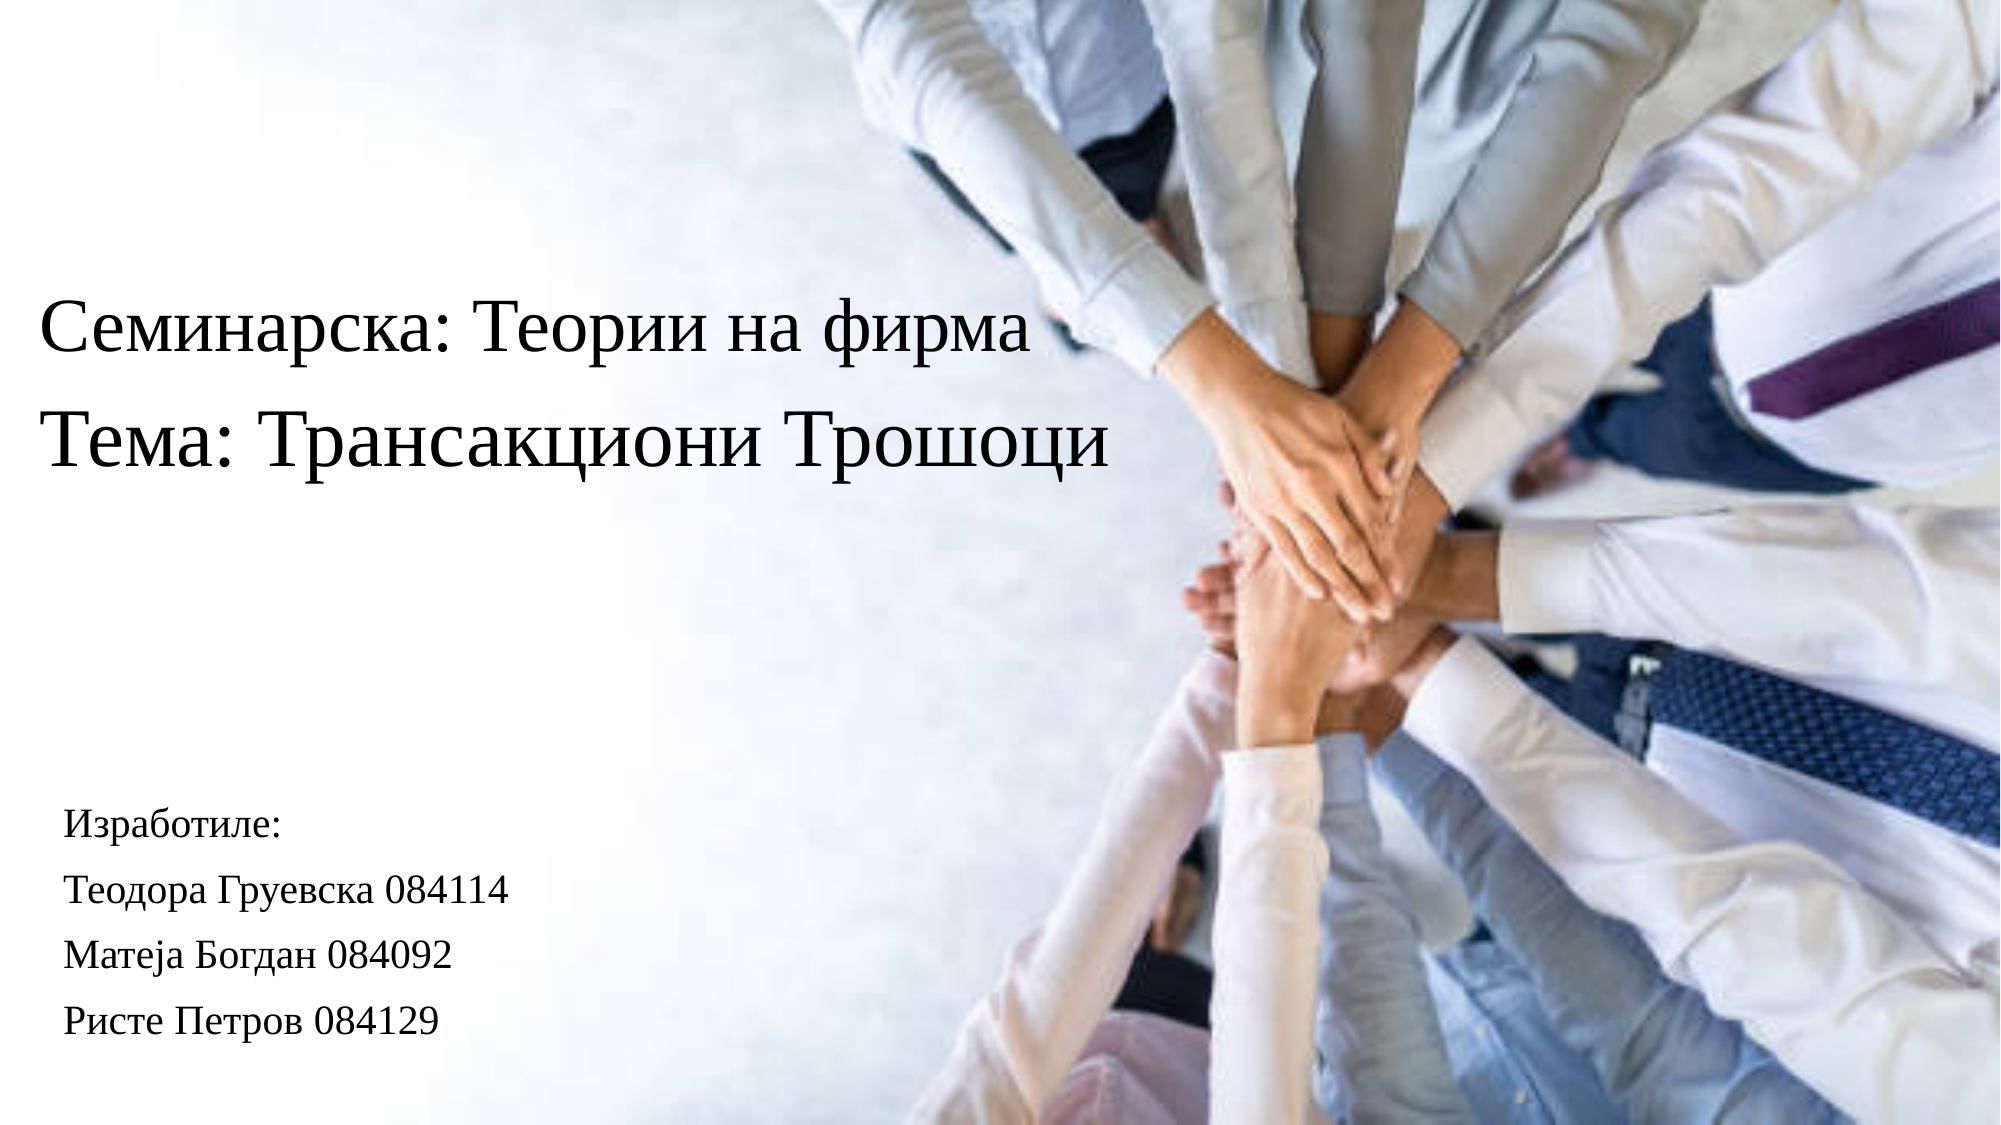

Семинарска: Теории на фирма
Тема: Трансакциони Трошоци
Изработиле:
Теодора Груевска 084114
Матеја Богдан 084092
Ристе Петров 084129